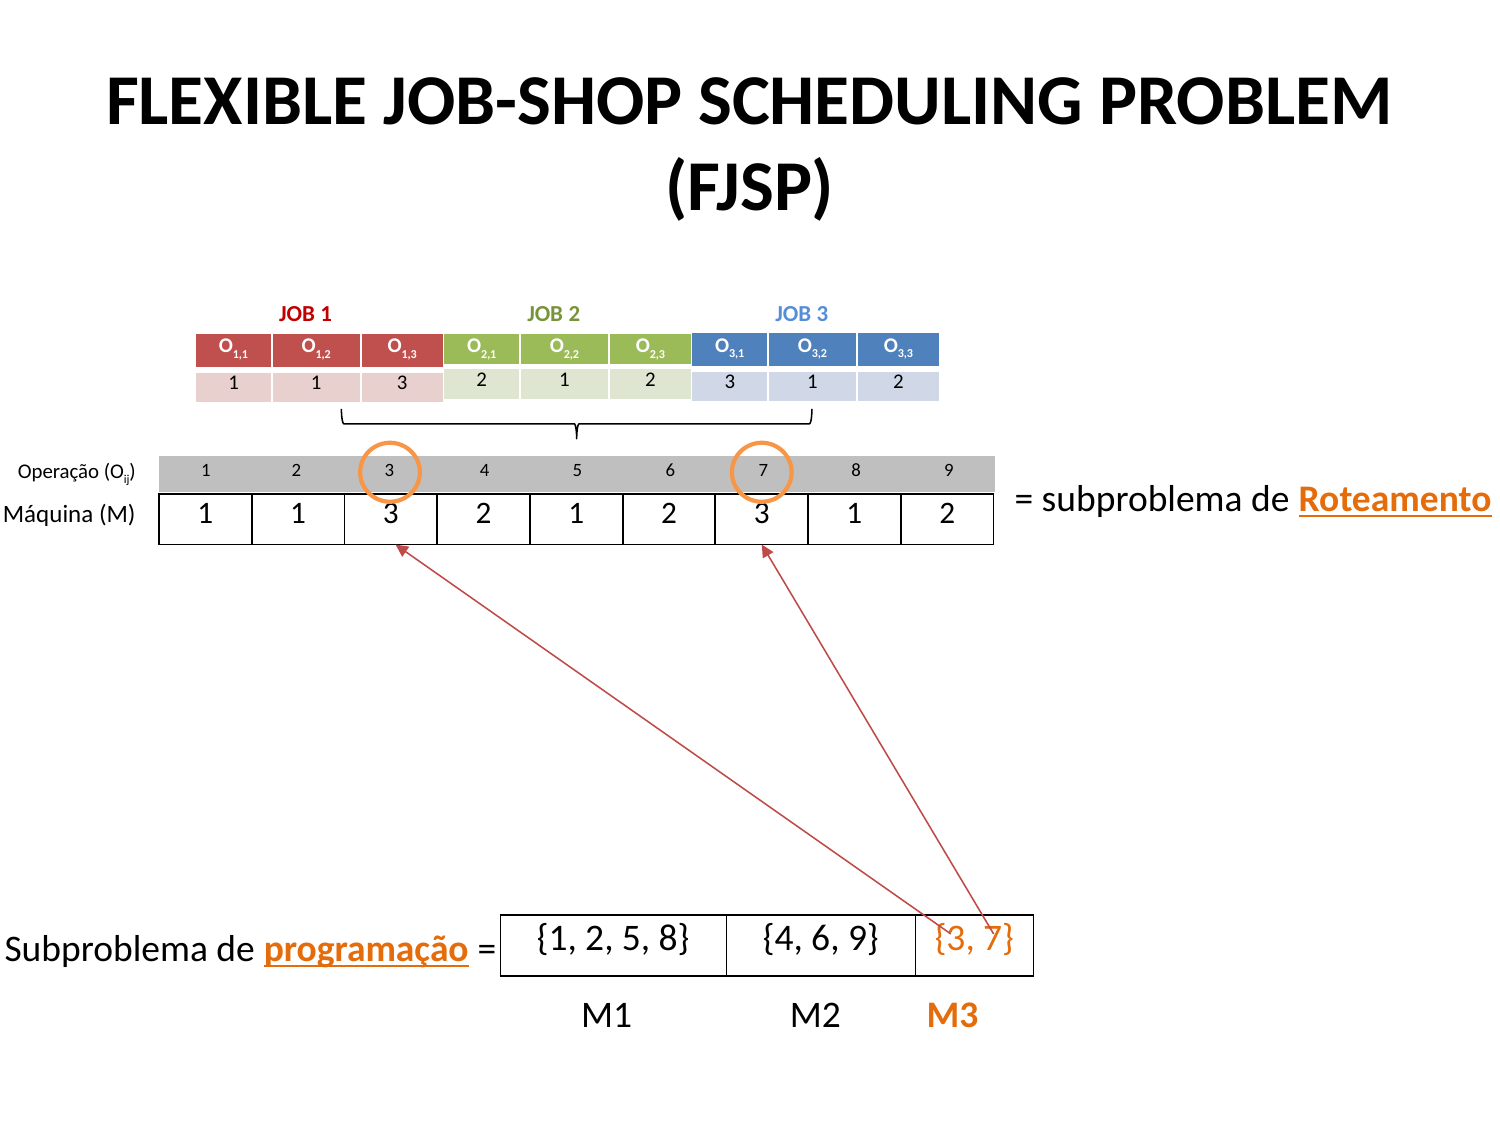

# FLEXIBLE JOB-SHOP SCHEDULING PROBLEM (FJSP)

JOB 3
JOB 1
JOB 2
| O3,1 | O3,2 | O3,3 |
| --- | --- | --- |
| 3 | 1 | 2 |
| O1,1 | O1,2 | O1,3 |
| --- | --- | --- |
| 1 | 1 | 3 |
| O2,1 | O2,2 | O2,3 |
| --- | --- | --- |
| 2 | 1 | 2 |

| 1 | 2 | 3 | 4 | 5 | 6 | 7 | 8 | 9 |
| --- | --- | --- | --- | --- | --- | --- | --- | --- |
| Operação (Oij) |
| --- |
| Máquina (M) |
= subproblema de Roteamento
| 1 | 1 | 3 | 2 | 1 | 2 | 3 | 1 | 2 |
| --- | --- | --- | --- | --- | --- | --- | --- | --- |
| {1, 2, 5, 8} | {4, 6, 9} | {3, 7} |
| --- | --- | --- |
Subproblema de programação =
M2
M3
M1